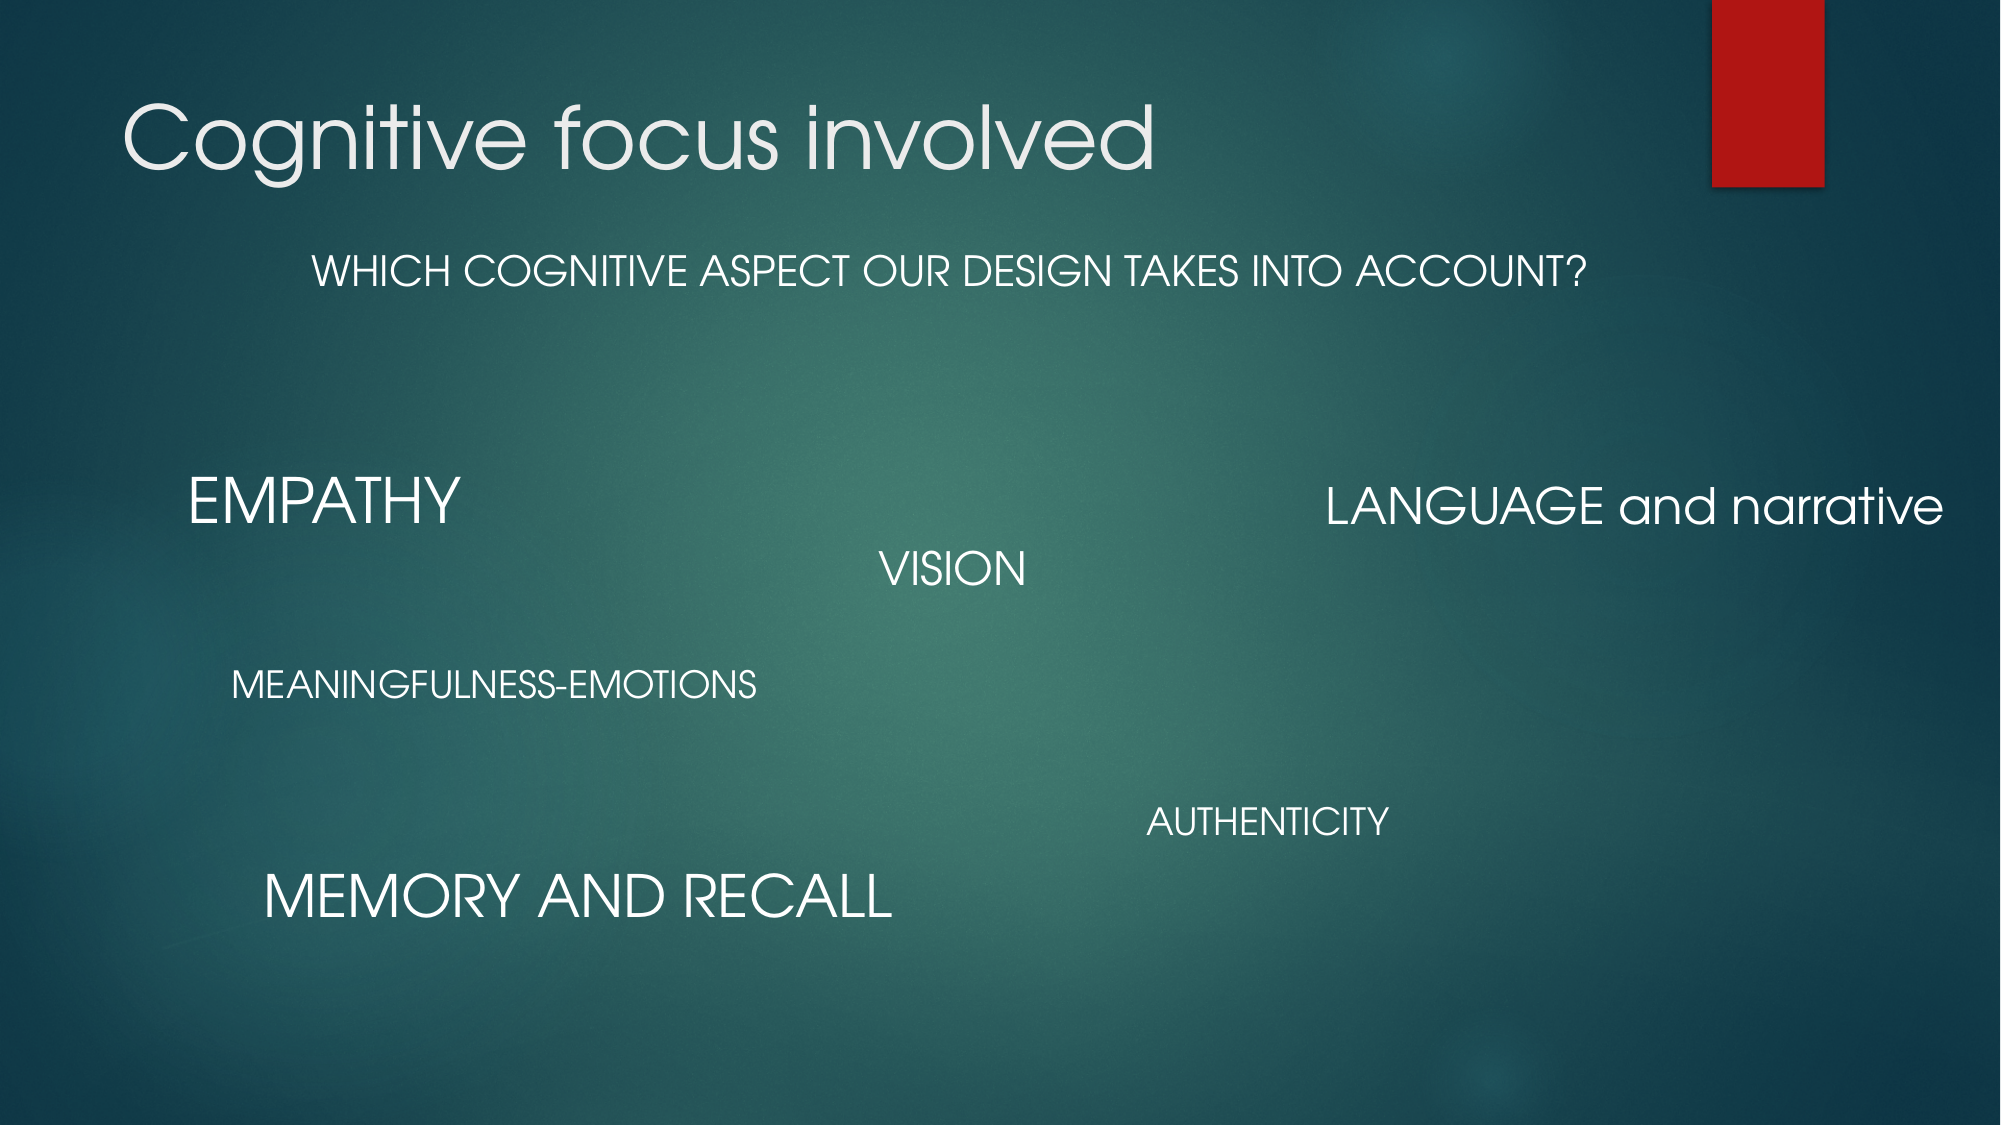

# Cognitive focus involved
WHICH COGNITIVE ASPECT OUR DESIGN TAKES INTO ACCOUNT?
EMPATHY
LANGUAGE and narrative
VISION
MEANINGFULNESS-EMOTIONS
AUTHENTICITY
MEMORY AND RECALL